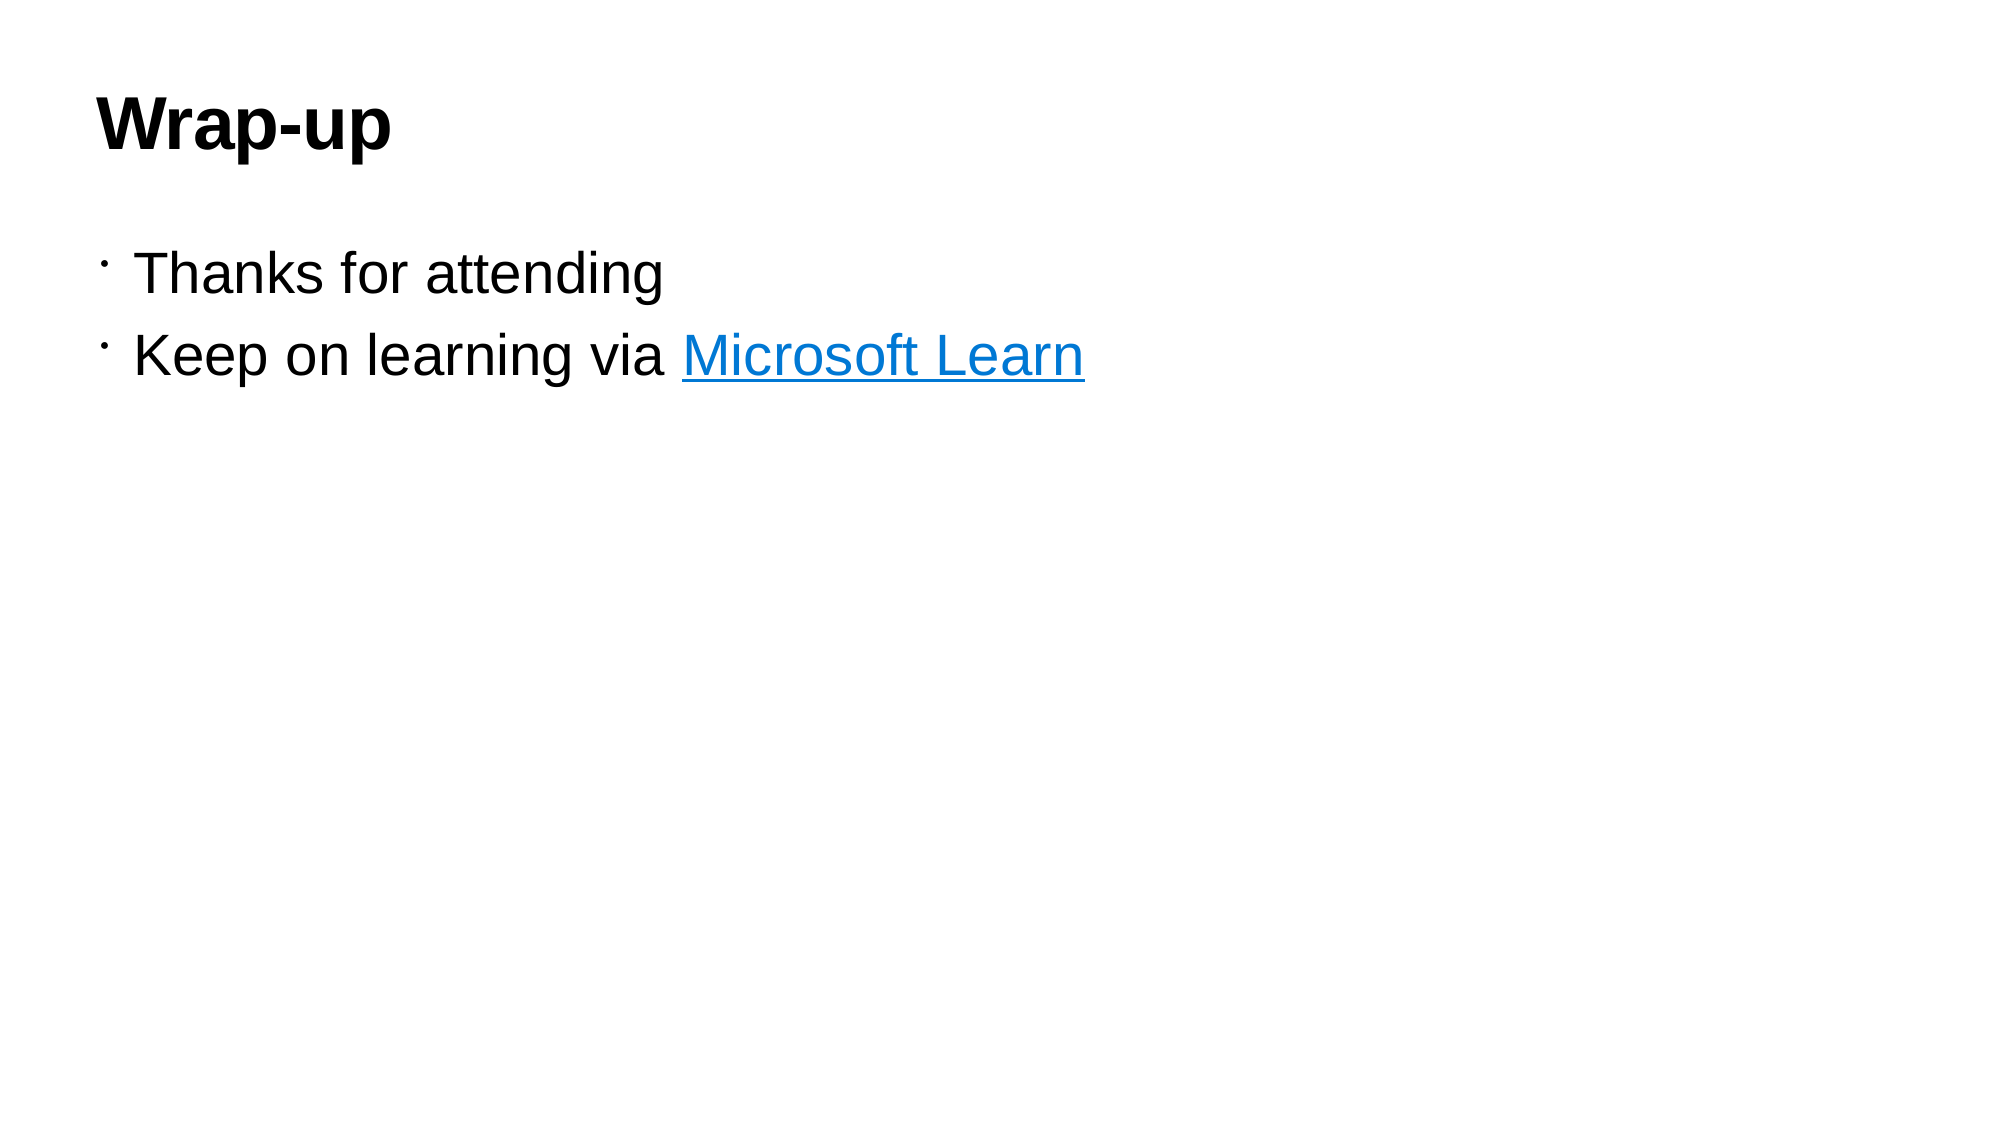

# Wrap-up
Thanks for attending
Keep on learning via Microsoft Learn